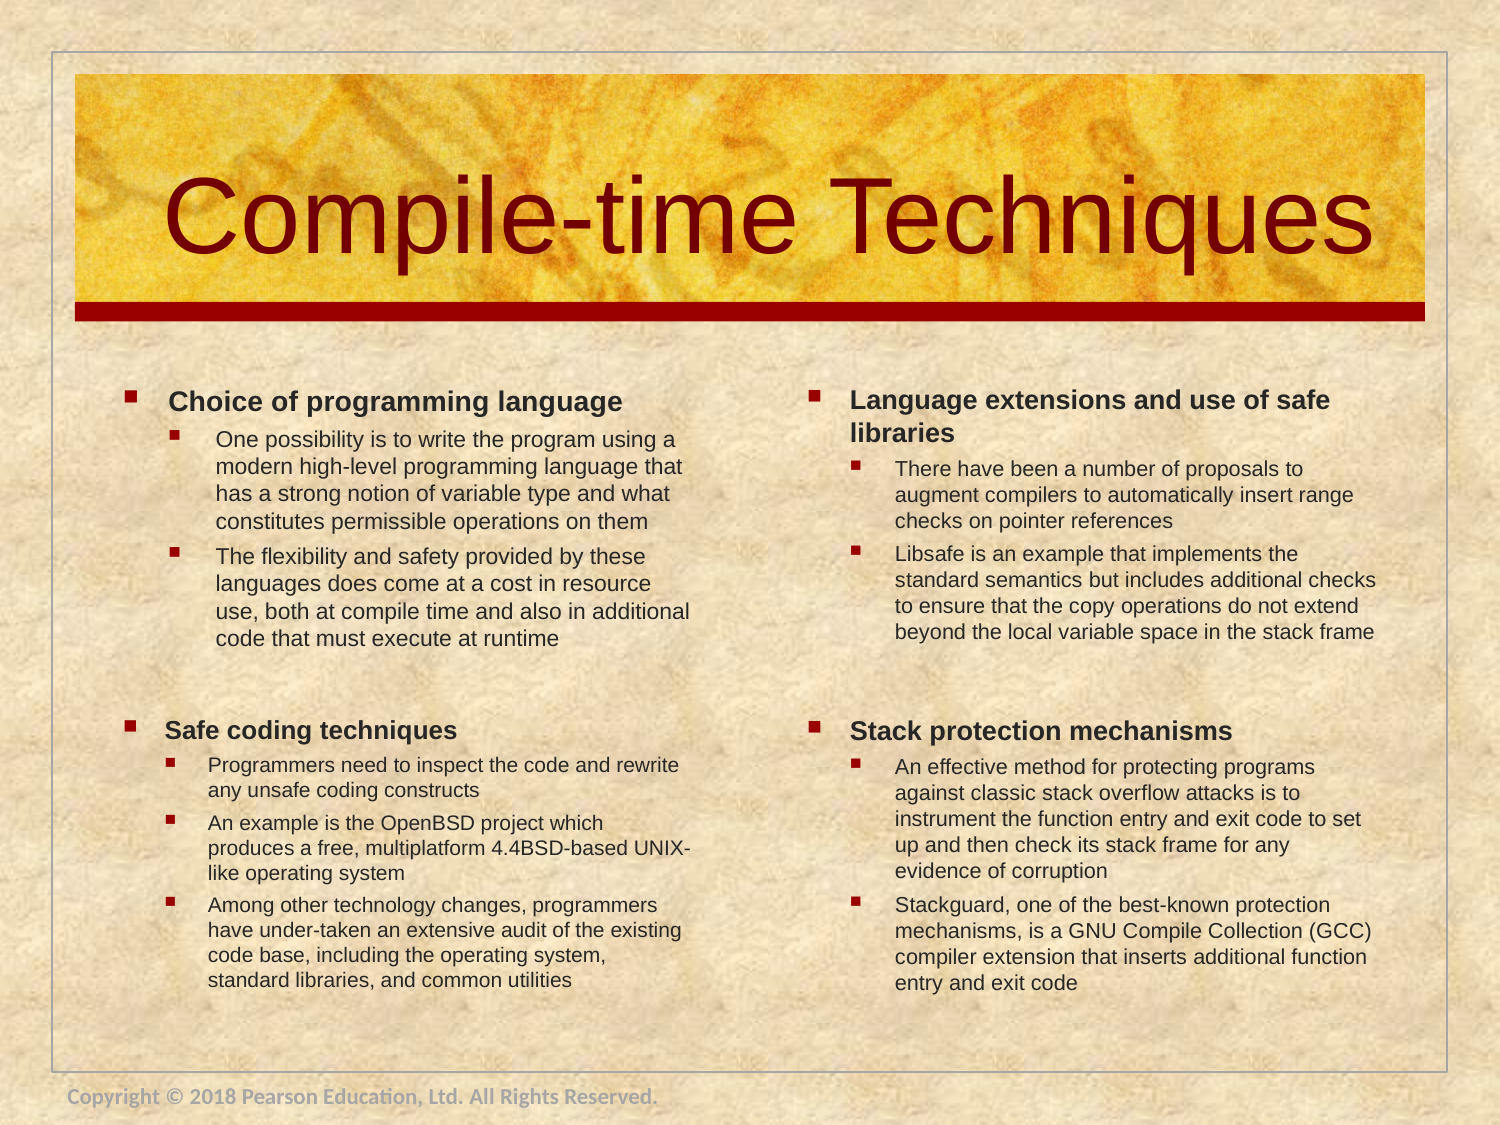

# Compile-time Techniques
Choice of programming language
One possibility is to write the program using a modern high-level programming language that has a strong notion of variable type and what constitutes permissible operations on them
The flexibility and safety provided by these languages does come at a cost in resource use, both at compile time and also in additional code that must execute at runtime
Language extensions and use of safe libraries
There have been a number of proposals to augment compilers to automatically insert range checks on pointer references
Libsafe is an example that implements the standard semantics but includes additional checks to ensure that the copy operations do not extend beyond the local variable space in the stack frame
Safe coding techniques
Programmers need to inspect the code and rewrite any unsafe coding constructs
An example is the OpenBSD project which produces a free, multiplatform 4.4BSD-based UNIX-like operating system
Among other technology changes, programmers have under-taken an extensive audit of the existing code base, including the operating system, standard libraries, and common utilities
Stack protection mechanisms
An effective method for protecting programs against classic stack overflow attacks is to instrument the function entry and exit code to set up and then check its stack frame for any evidence of corruption
Stackguard, one of the best-known protection mechanisms, is a GNU Compile Collection (GCC) compiler extension that inserts additional function entry and exit code
Copyright © 2018 Pearson Education, Ltd. All Rights Reserved.